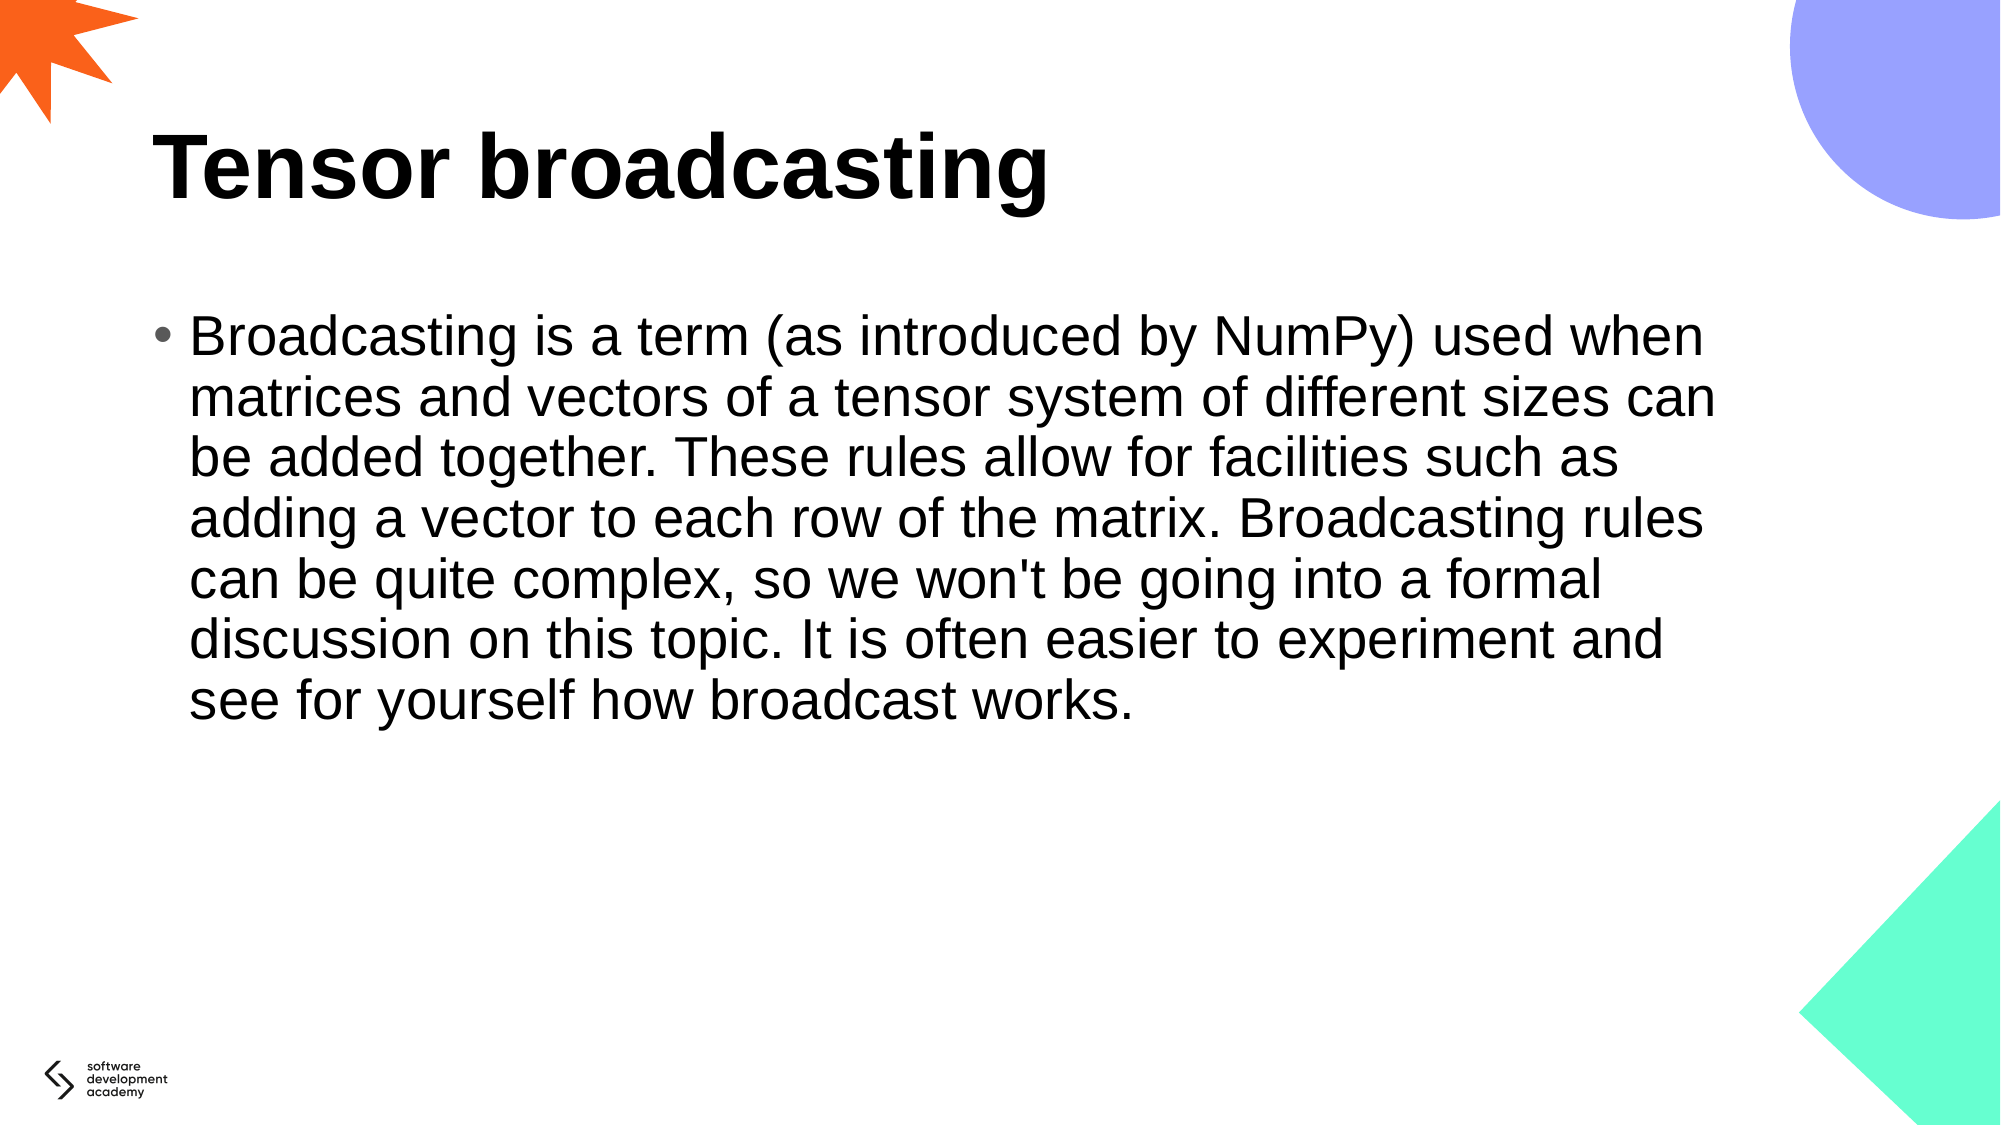

# Tensor broadcasting
Broadcasting is a term (as introduced by NumPy) used when matrices and vectors of a tensor system of different sizes can be added together. These rules allow for facilities such as adding a vector to each row of the matrix. Broadcasting rules can be quite complex, so we won't be going into a formal discussion on this topic. It is often easier to experiment and see for yourself how broadcast works.